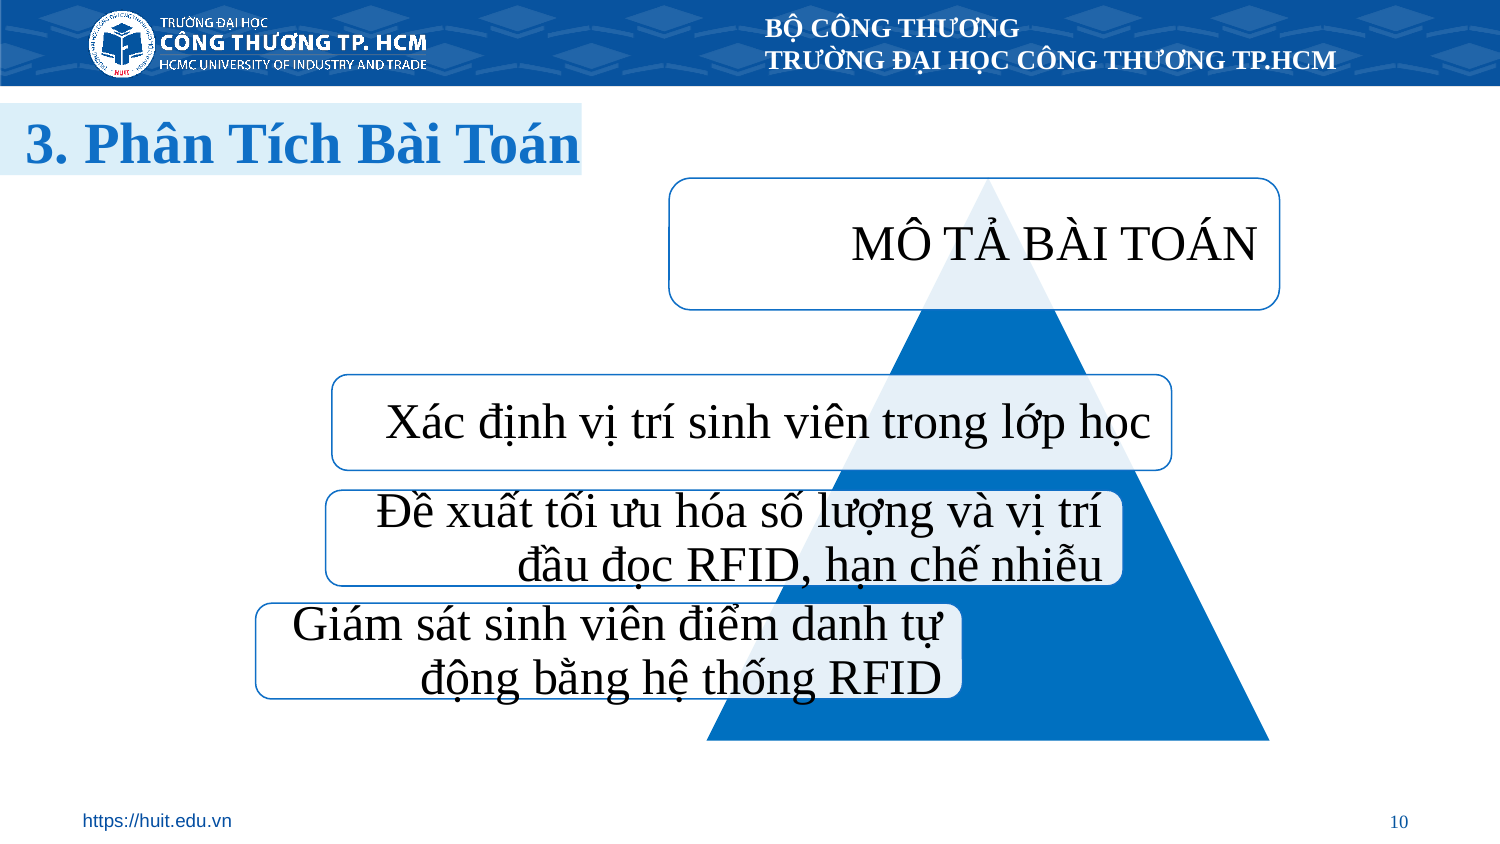

BỘ CÔNG THƯƠNG
TRƯỜNG ĐẠI HỌC CÔNG THƯƠNG TP.HCM
3. Phân Tích Bài Toán
MÔ TẢ BÀI TOÁN
Giám sát sinh viên điểm danh tự động bằng hệ thống RFID
Xác định vị trí sinh viên trong lớp học
Đề xuất tối ưu hóa số lượng và vị trí đầu đọc RFID, hạn chế nhiễu
10